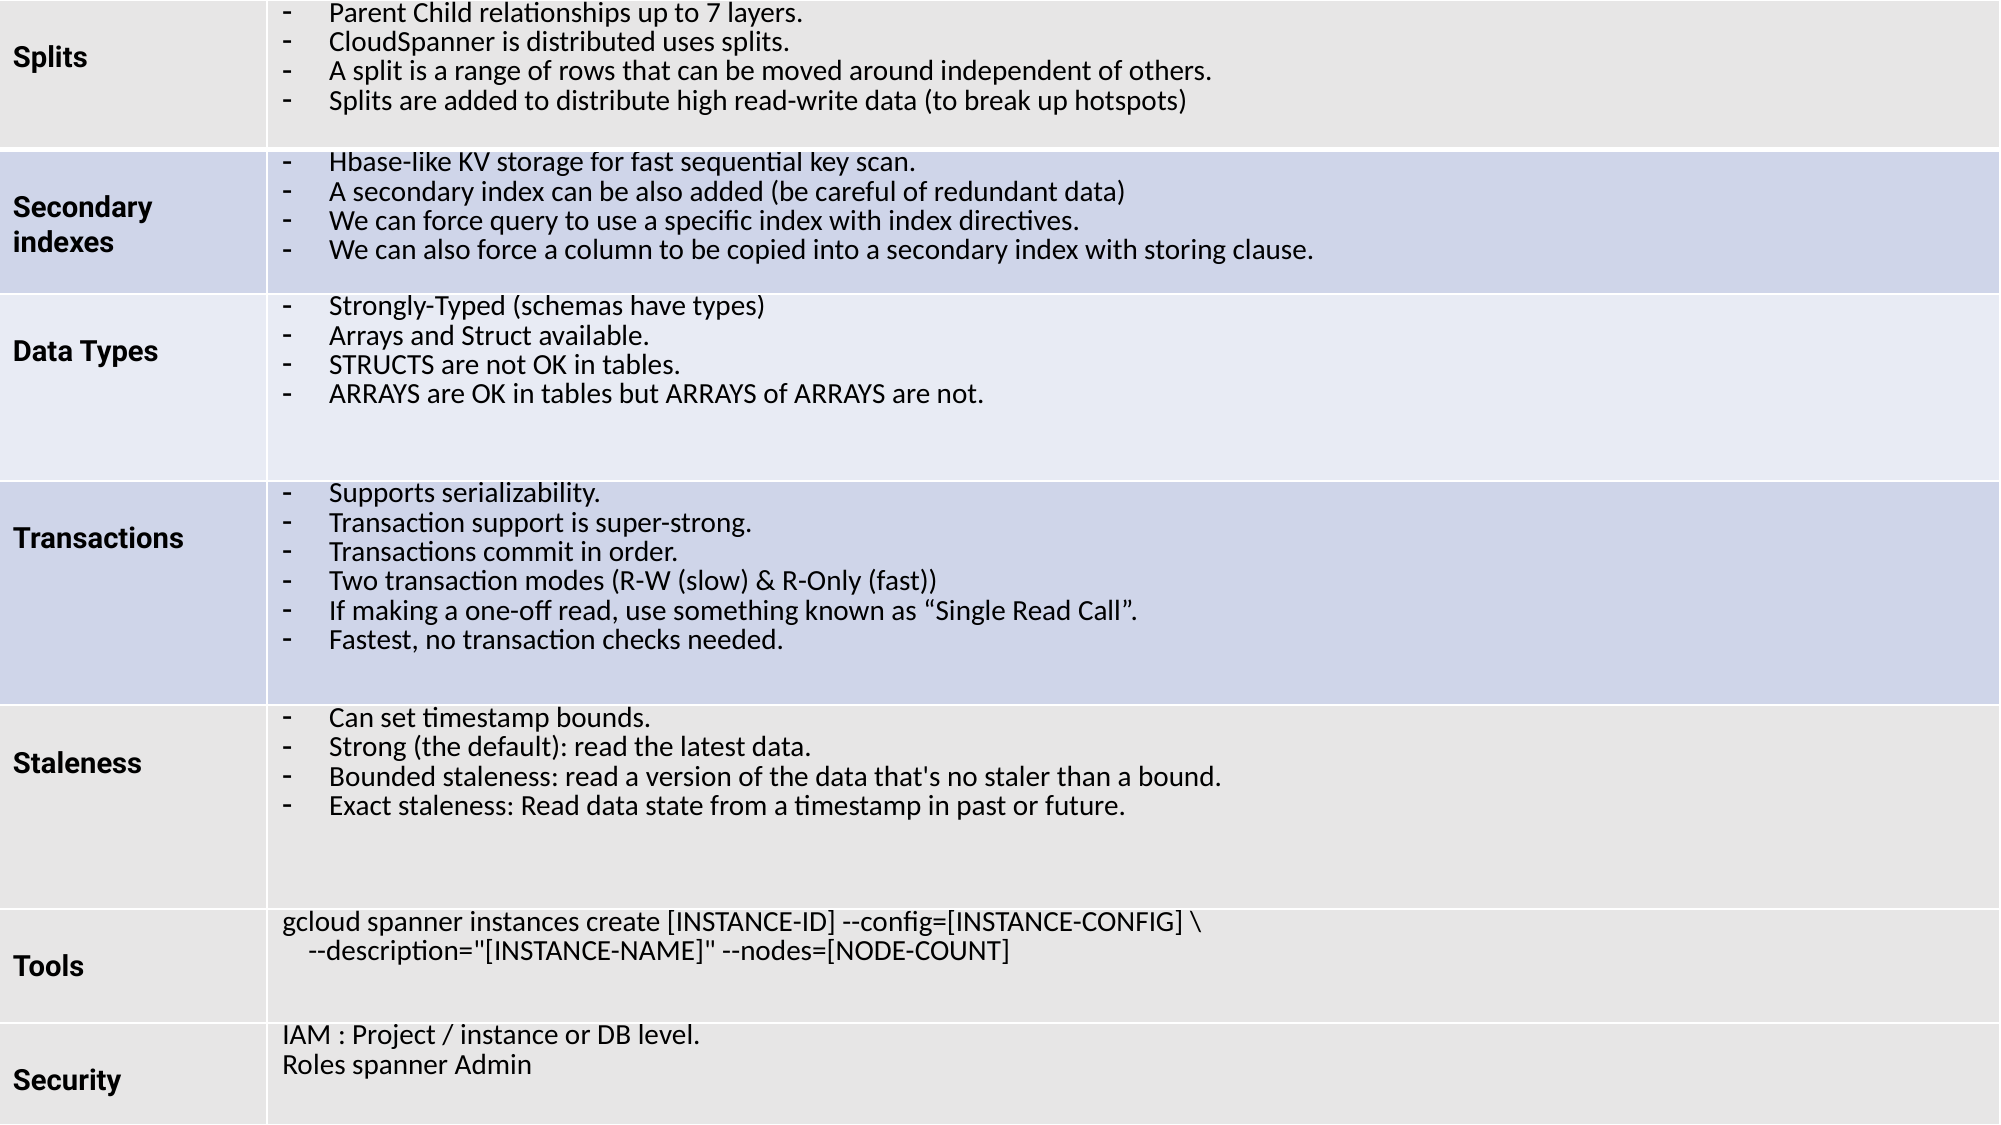

| Splits | Parent Child relationships up to 7 layers. CloudSpanner is distributed uses splits. A split is a range of rows that can be moved around independent of others. Splits are added to distribute high read-write data (to break up hotspots) |
| --- | --- |
| Secondary indexes | Hbase-like KV storage for fast sequential key scan. A secondary index can be also added (be careful of redundant data) We can force query to use a specific index with index directives. We can also force a column to be copied into a secondary index with storing clause. |
| Data Types | Strongly-Typed (schemas have types) Arrays and Struct available. STRUCTS are not OK in tables. ARRAYS are OK in tables but ARRAYS of ARRAYS are not. |
| Transactions | Supports serializability. Transaction support is super-strong. Transactions commit in order. Two transaction modes (R-W (slow) & R-Only (fast)) If making a one-off read, use something known as “Single Read Call”. Fastest, no transaction checks needed. |
| Staleness | Can set timestamp bounds. Strong (the default): read the latest data. Bounded staleness: read a version of the data that's no staler than a bound. Exact staleness: Read data state from a timestamp in past or future. |
| Tools | gcloud spanner instances create [INSTANCE-ID] --config=[INSTANCE-CONFIG] \     --description="[INSTANCE-NAME]" --nodes=[NODE-COUNT] |
| Security | IAM : Project / instance or DB level. Roles spanner Admin |